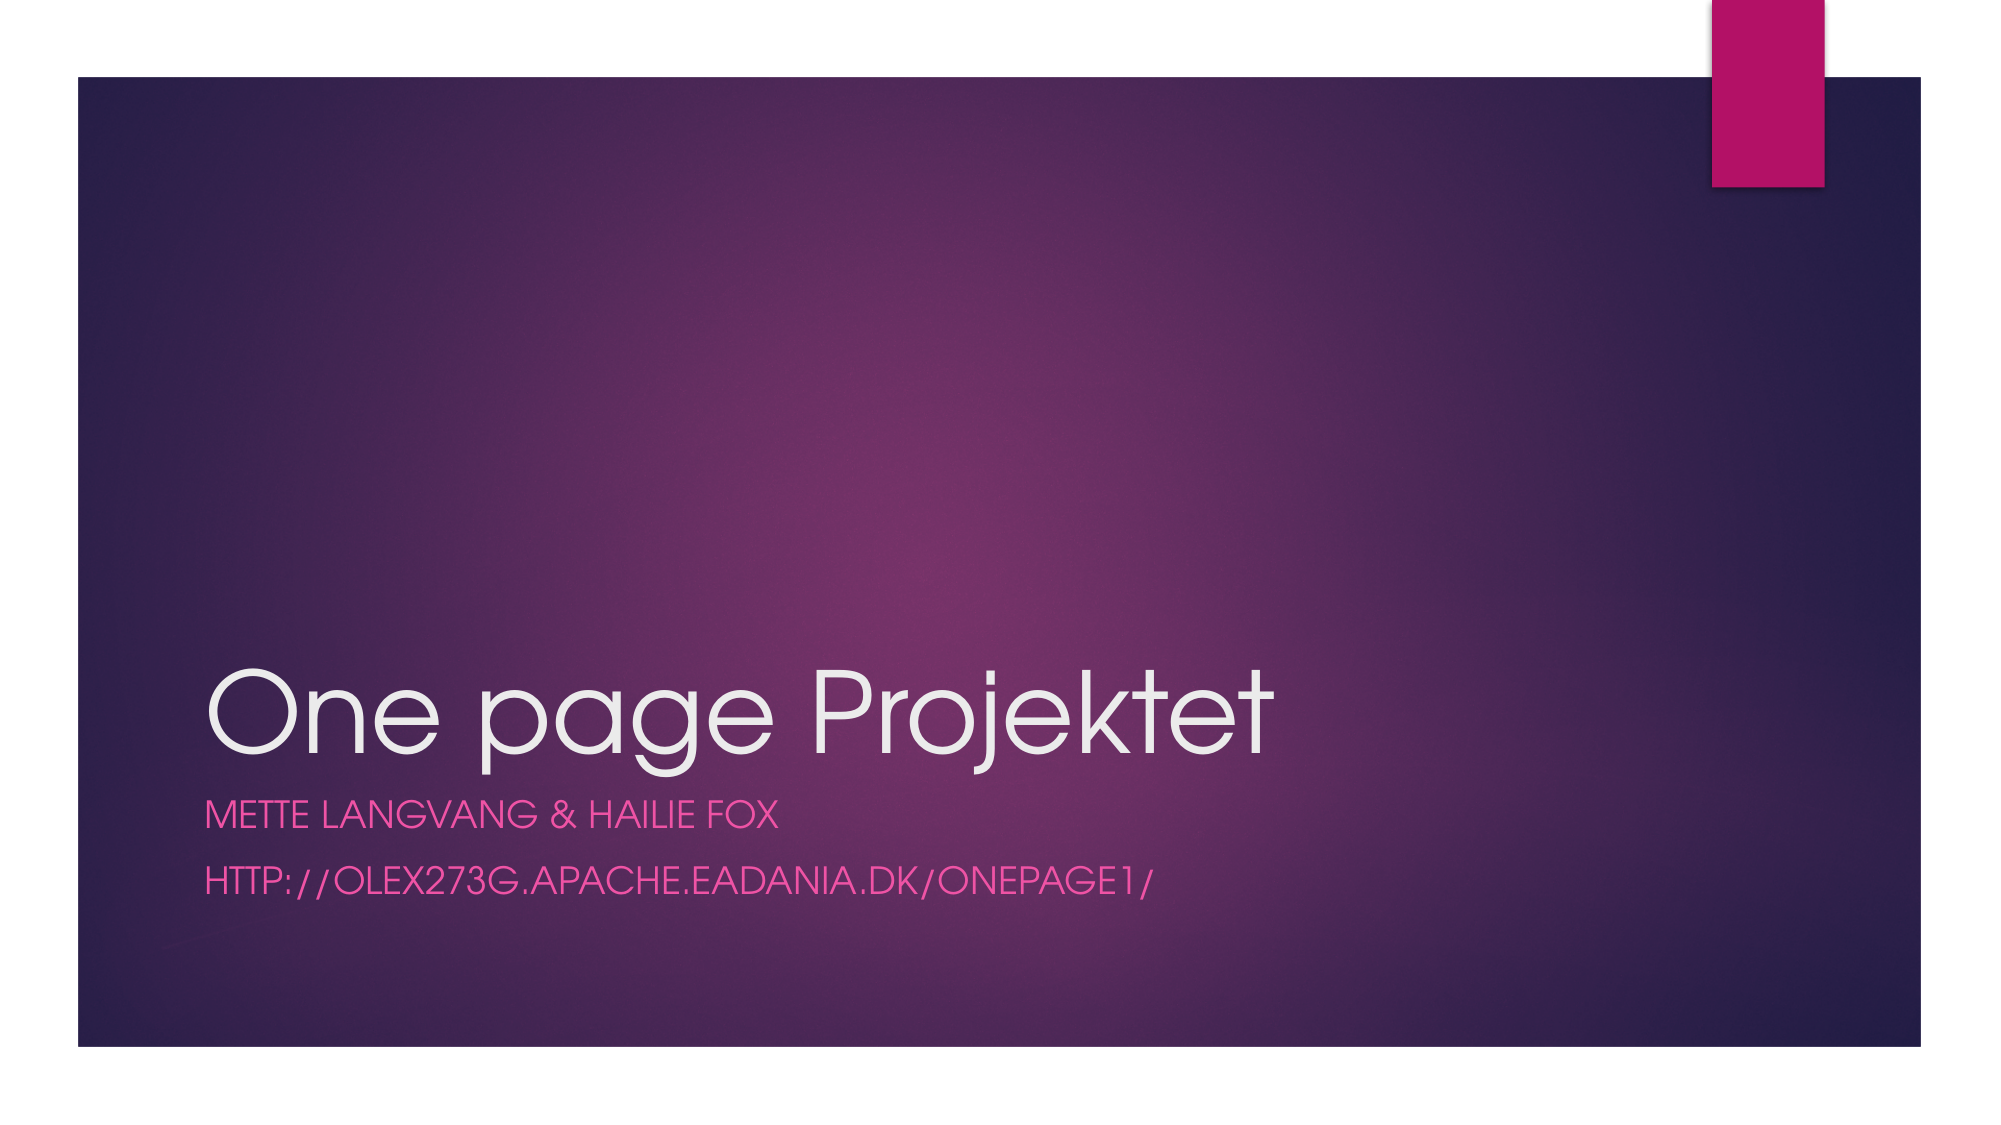

# One page Projektet
Mette langvang & hailie fox
http://olex273g.apache.eadania.dk/onepage1/